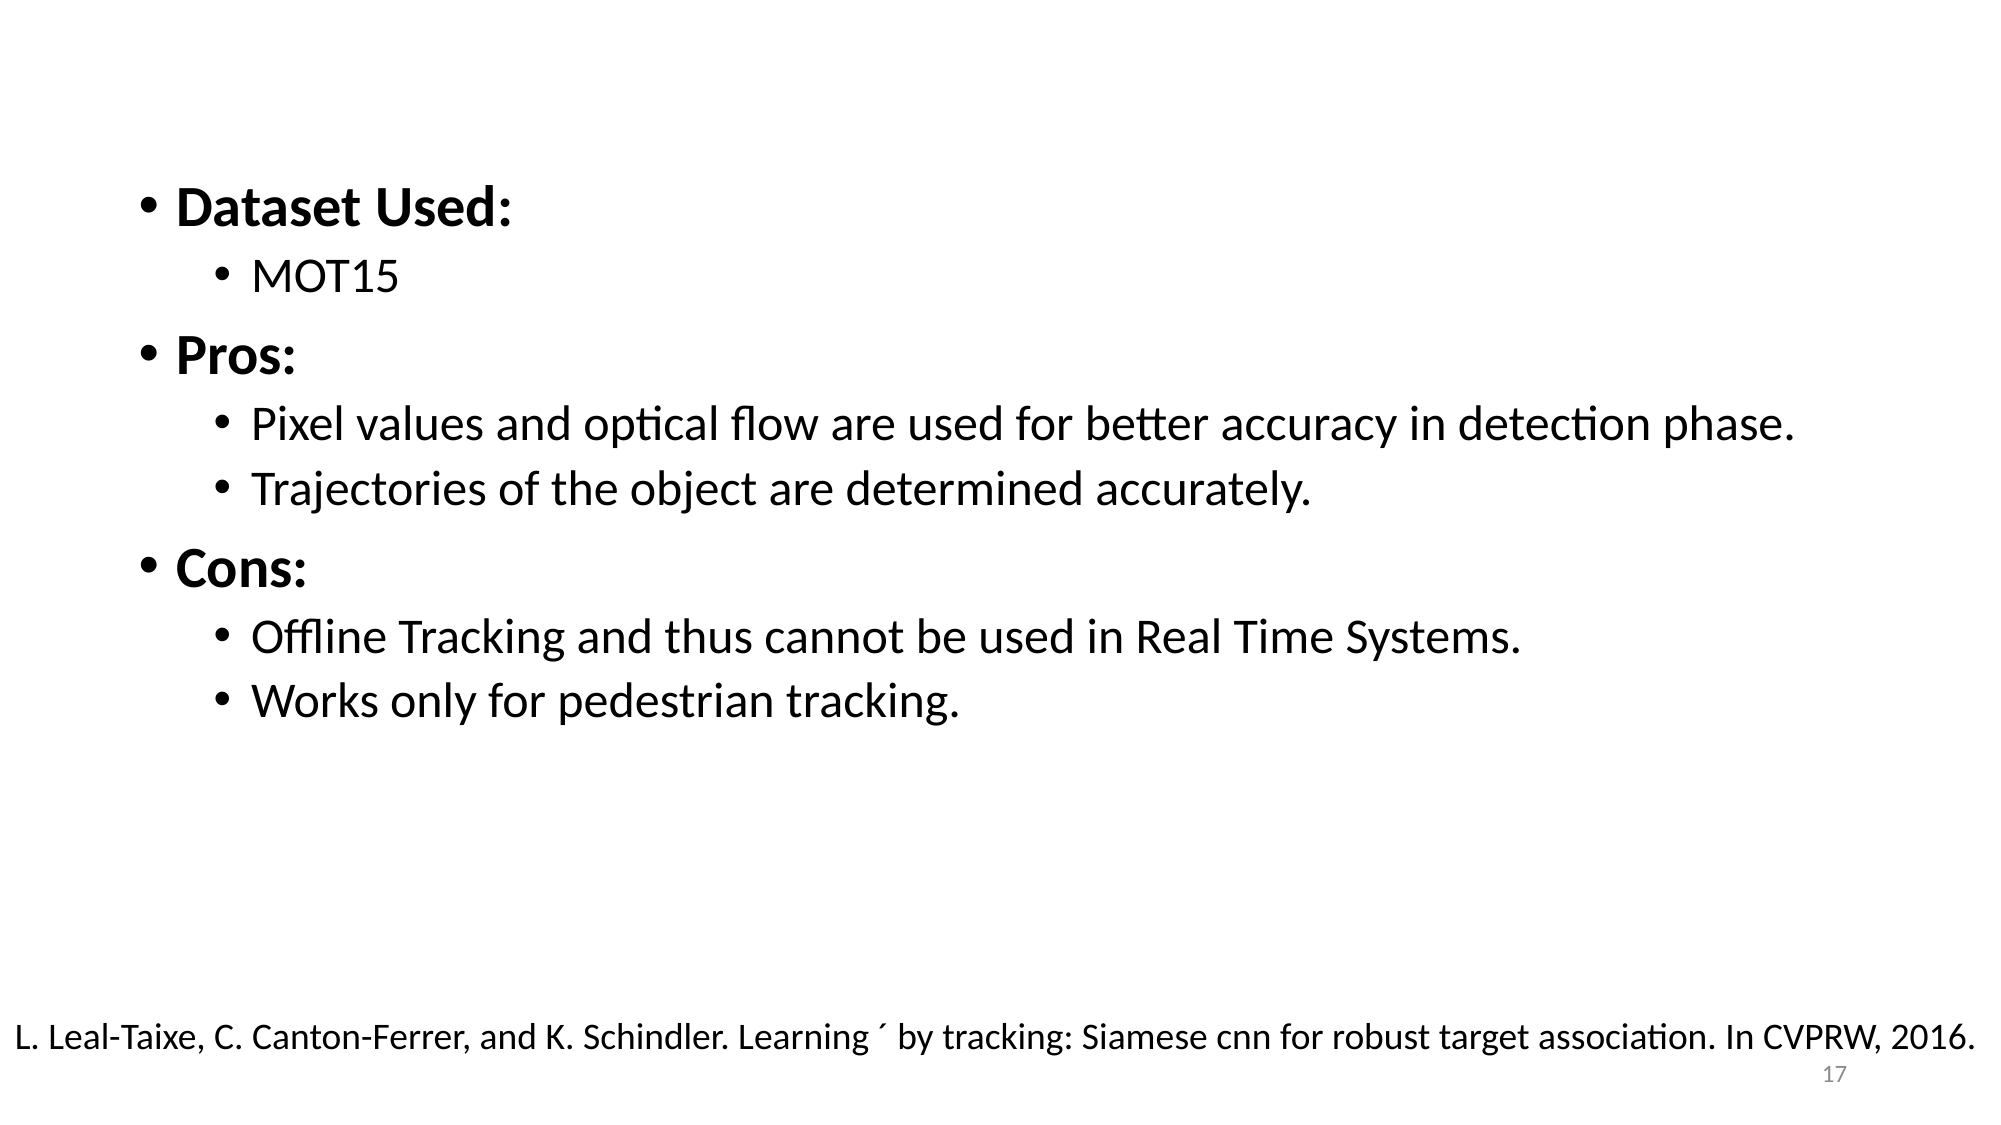

Dataset Used:
MOT15
Pros:
Pixel values and optical flow are used for better accuracy in detection phase.
Trajectories of the object are determined accurately.
Cons:
Offline Tracking and thus cannot be used in Real Time Systems.
Works only for pedestrian tracking.

L. Leal-Taixe, C. Canton-Ferrer, and K. Schindler. Learning ´ by tracking: Siamese cnn for robust target association. In CVPRW, 2016.
17